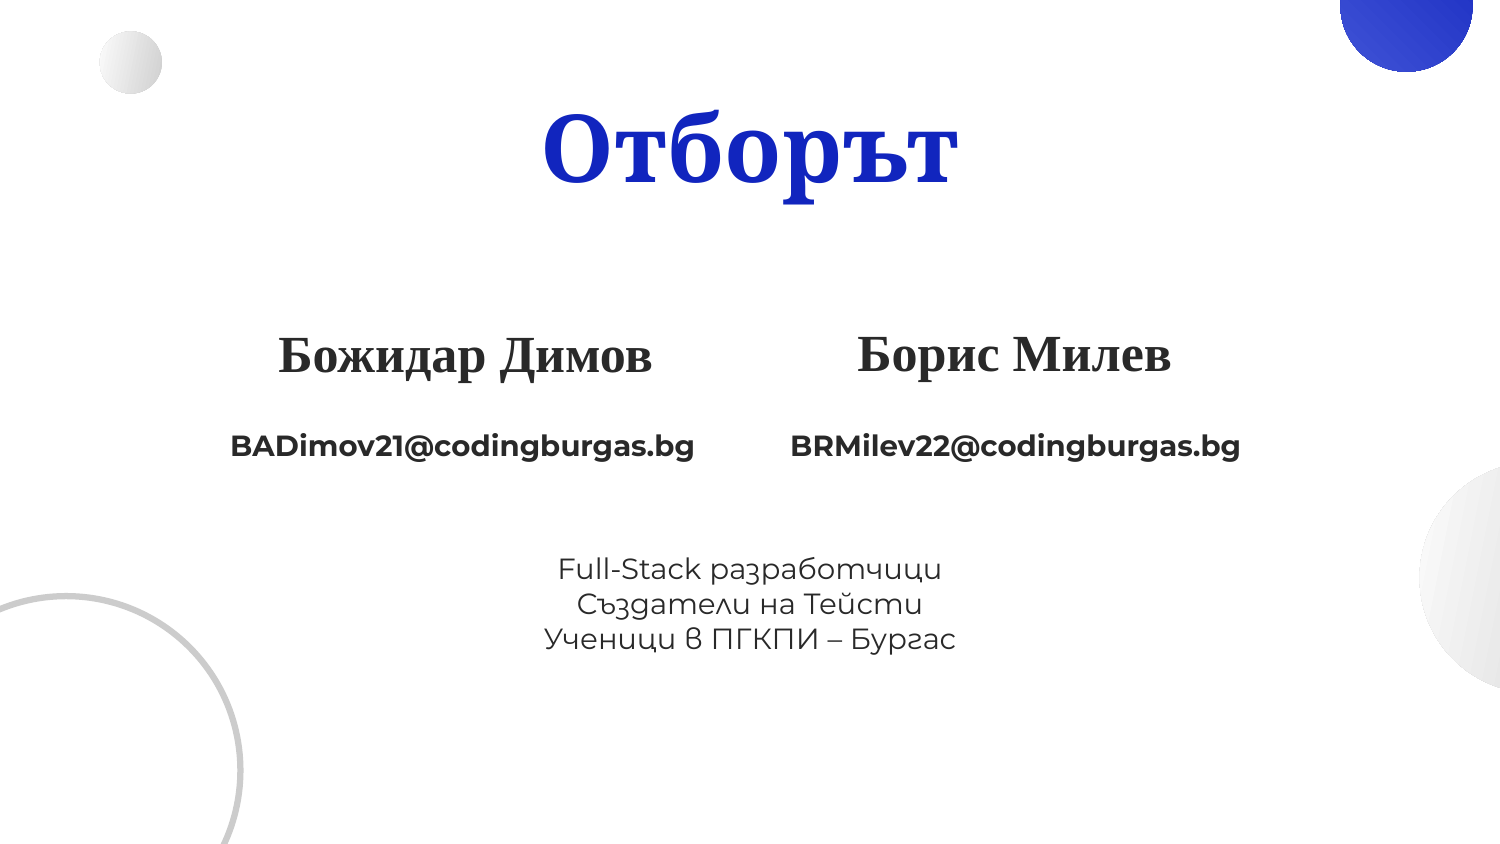

Отборът
Борис Милев
# Божидар Димов

BRMilev22@codingburgas.bg
BADimov21@codingburgas.bg
Full-Stack разработчици
Създатели на Тейсти
Ученици в ПГКПИ – Бургас